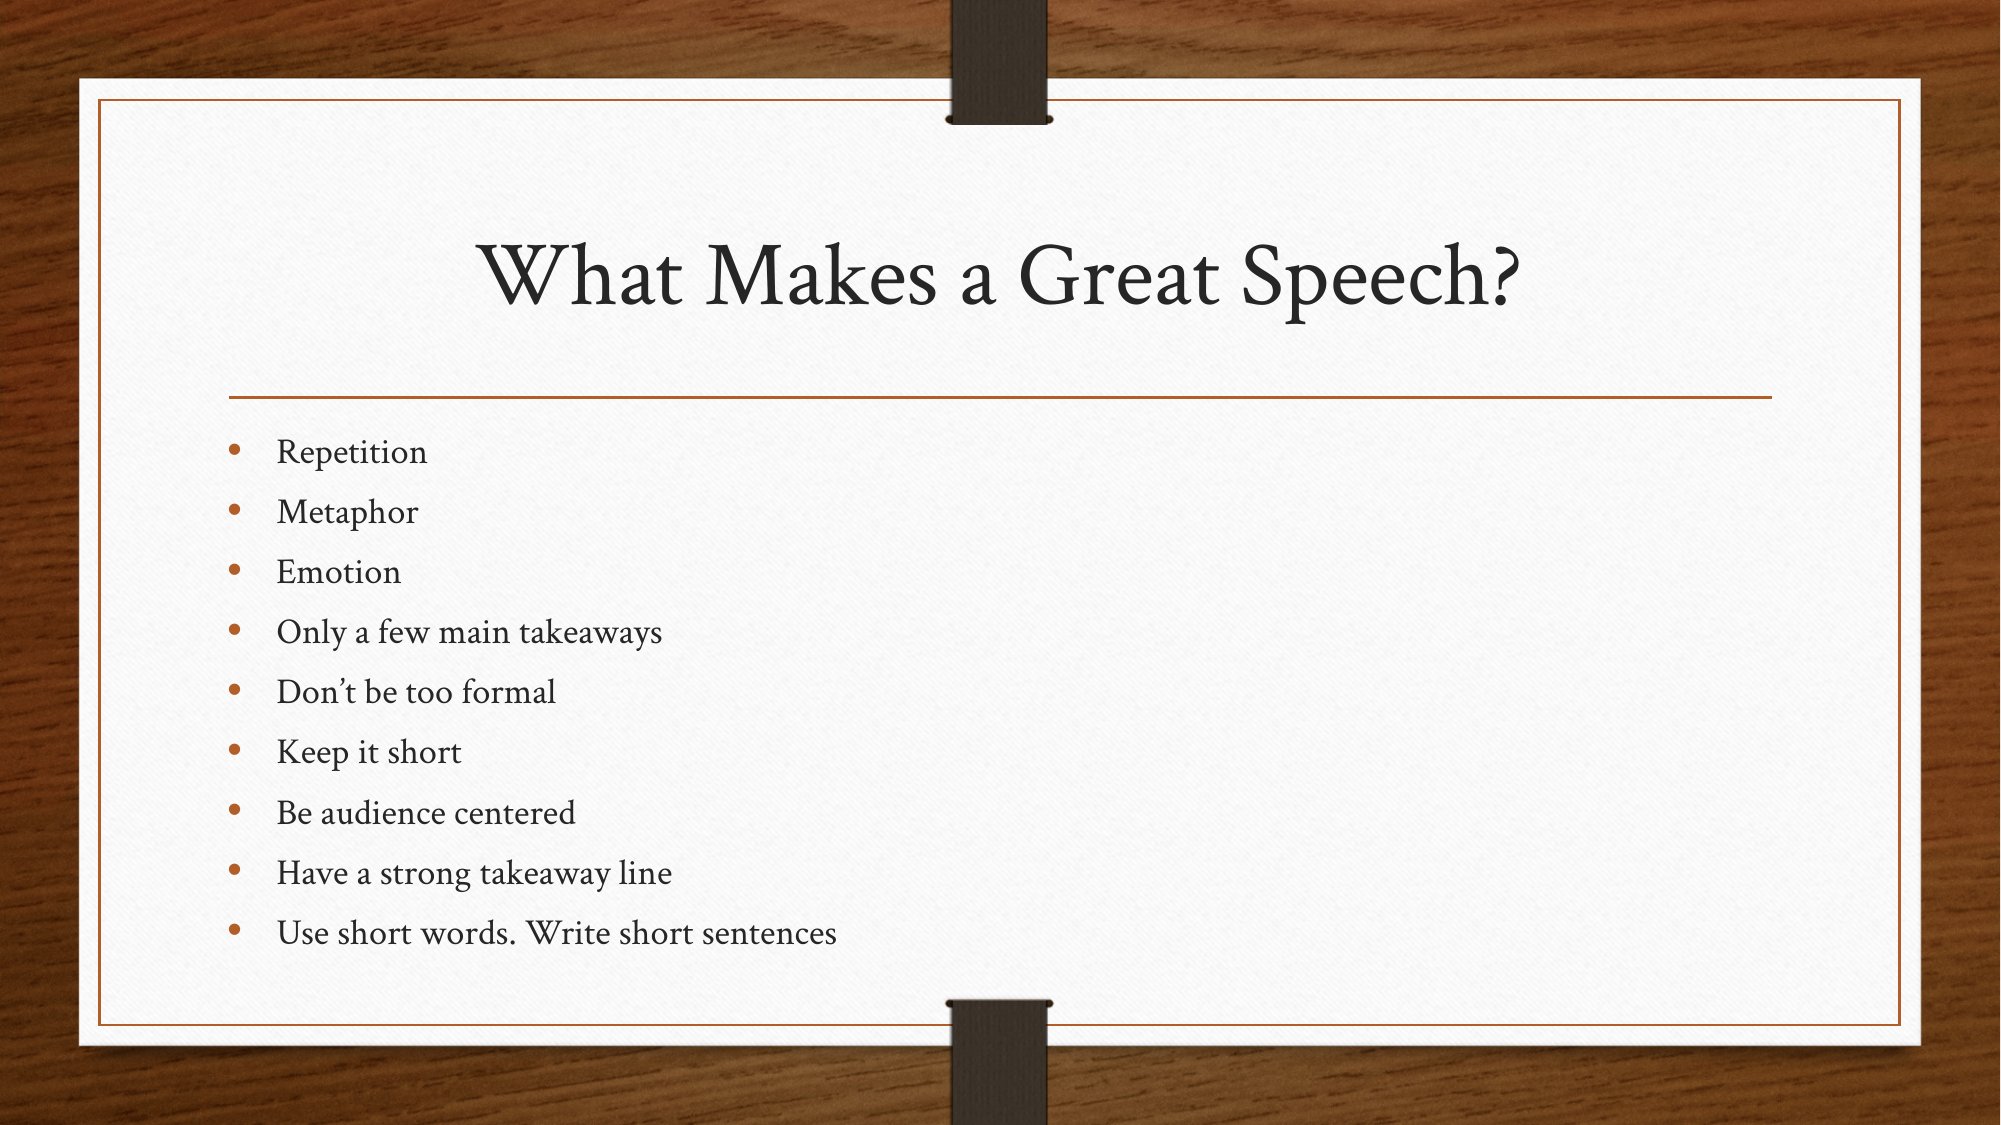

# What Makes a Great Speech?
Repetition
Metaphor
Emotion
Only a few main takeaways
Don’t be too formal
Keep it short
Be audience centered
Have a strong takeaway line
Use short words. Write short sentences